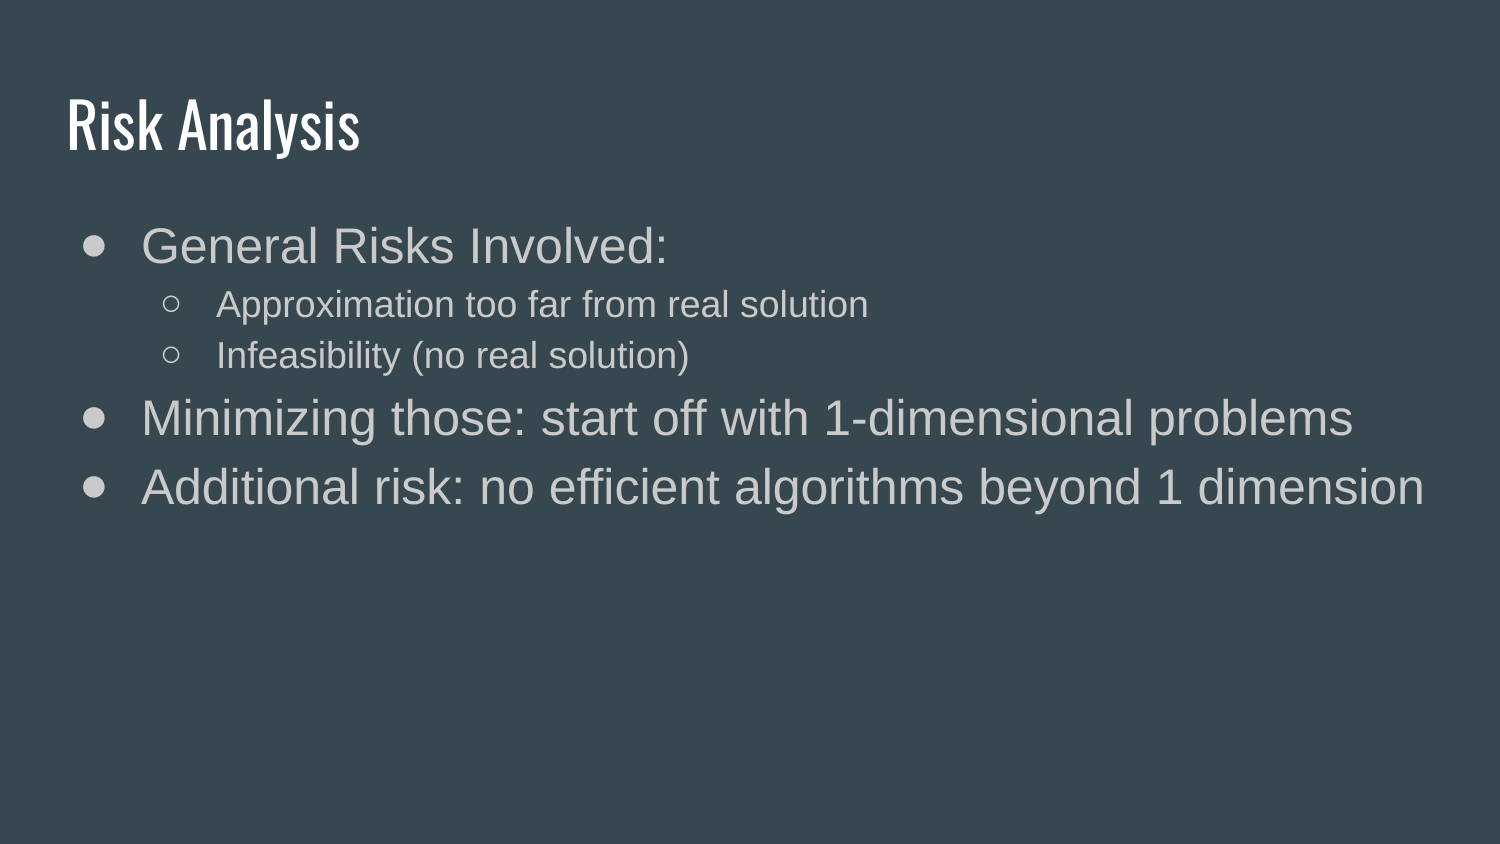

# Risk Analysis
General Risks Involved:
Approximation too far from real solution
Infeasibility (no real solution)
Minimizing those: start off with 1-dimensional problems
Additional risk: no efficient algorithms beyond 1 dimension